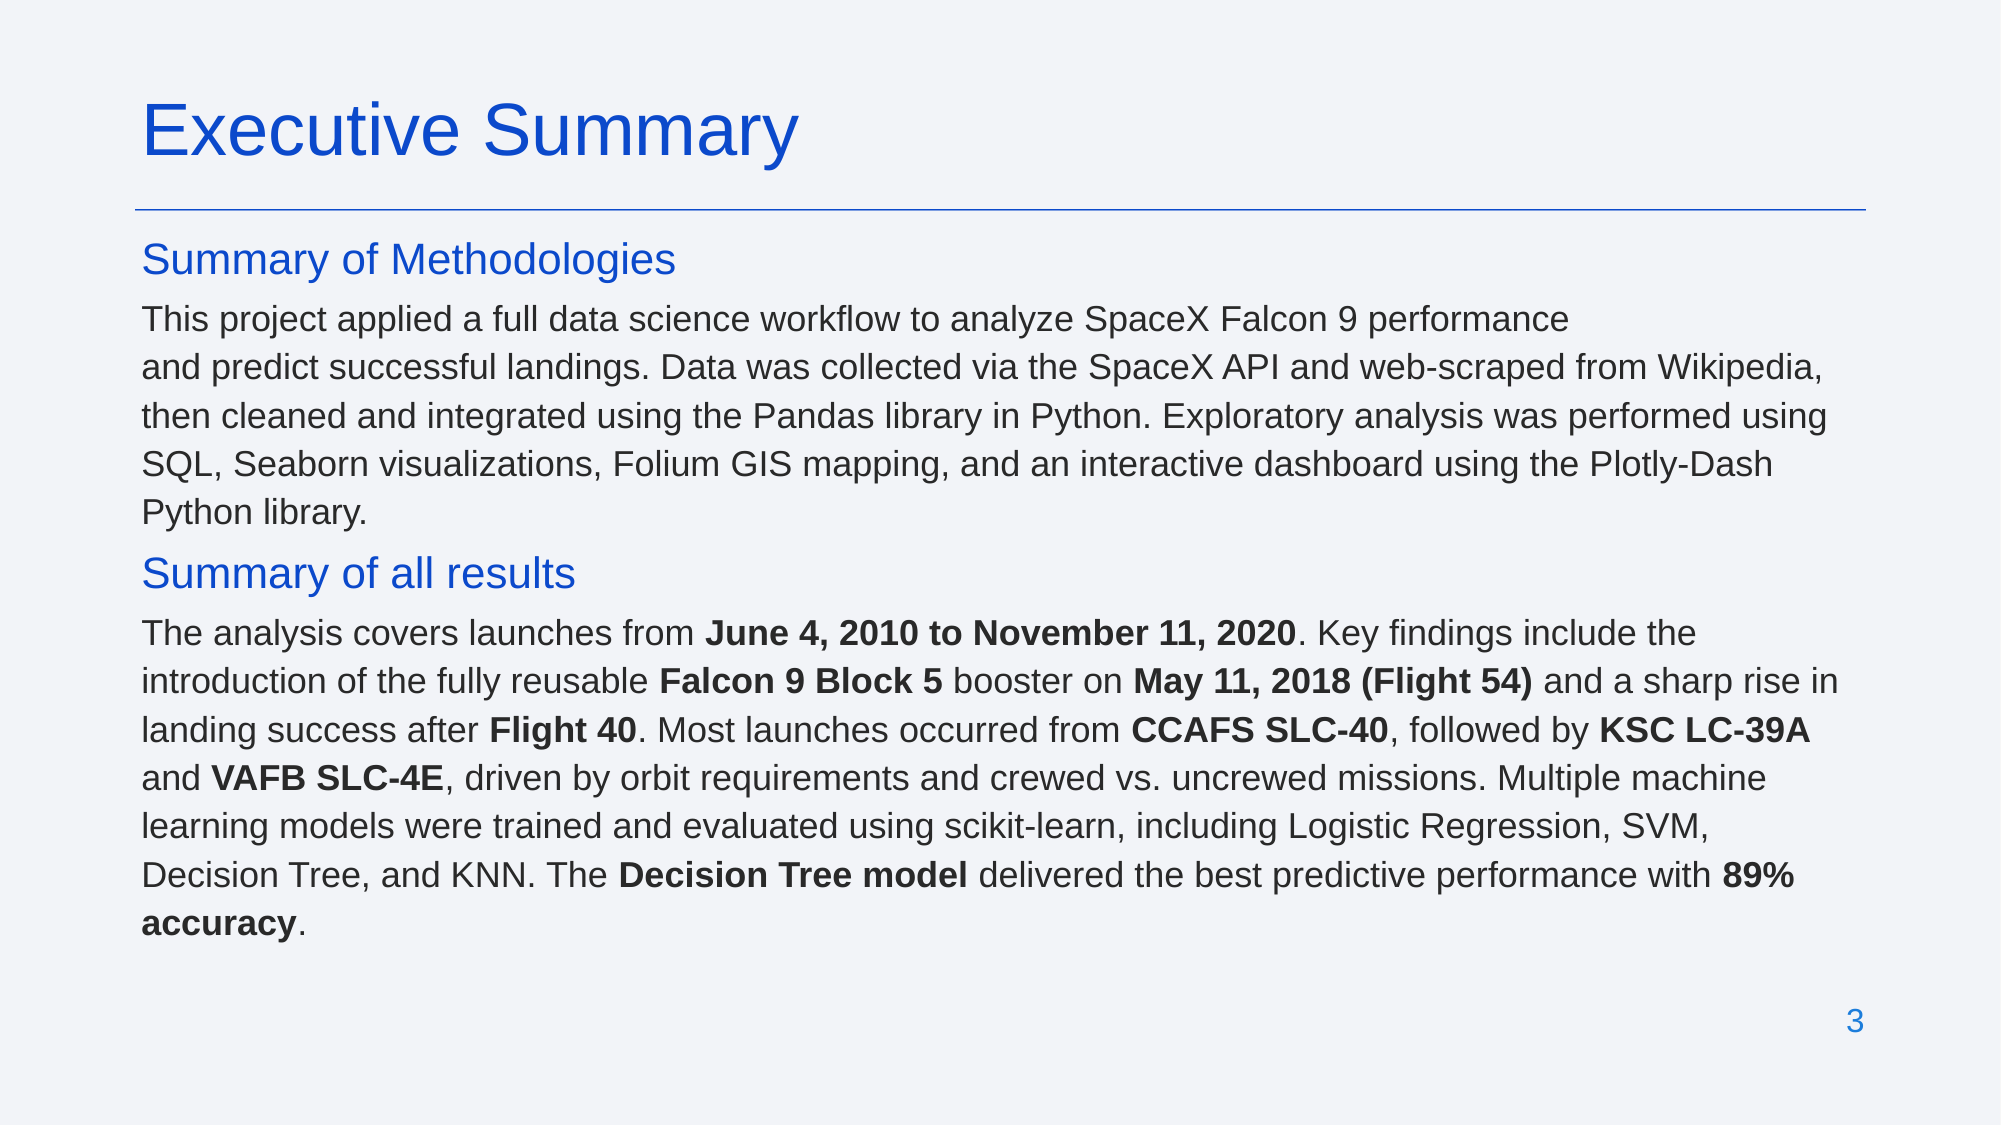

Executive Summary
Summary of Methodologies
This project applied a full data science workflow to analyze SpaceX Falcon 9 performance and predict successful landings. Data was collected via the SpaceX API and web-scraped from Wikipedia, then cleaned and integrated using the Pandas library in Python. Exploratory analysis was performed using SQL, Seaborn visualizations, Folium GIS mapping, and an interactive dashboard using the Plotly-Dash Python library.
Summary of all results
The analysis covers launches from June 4, 2010 to November 11, 2020. Key findings include the introduction of the fully reusable Falcon 9 Block 5 booster on May 11, 2018 (Flight 54) and a sharp rise in landing success after Flight 40. Most launches occurred from CCAFS SLC-40, followed by KSC LC-39A and VAFB SLC-4E, driven by orbit requirements and crewed vs. uncrewed missions. Multiple machine learning models were trained and evaluated using scikit-learn, including Logistic Regression, SVM, Decision Tree, and KNN. The Decision Tree model delivered the best predictive performance with 89% accuracy.
3